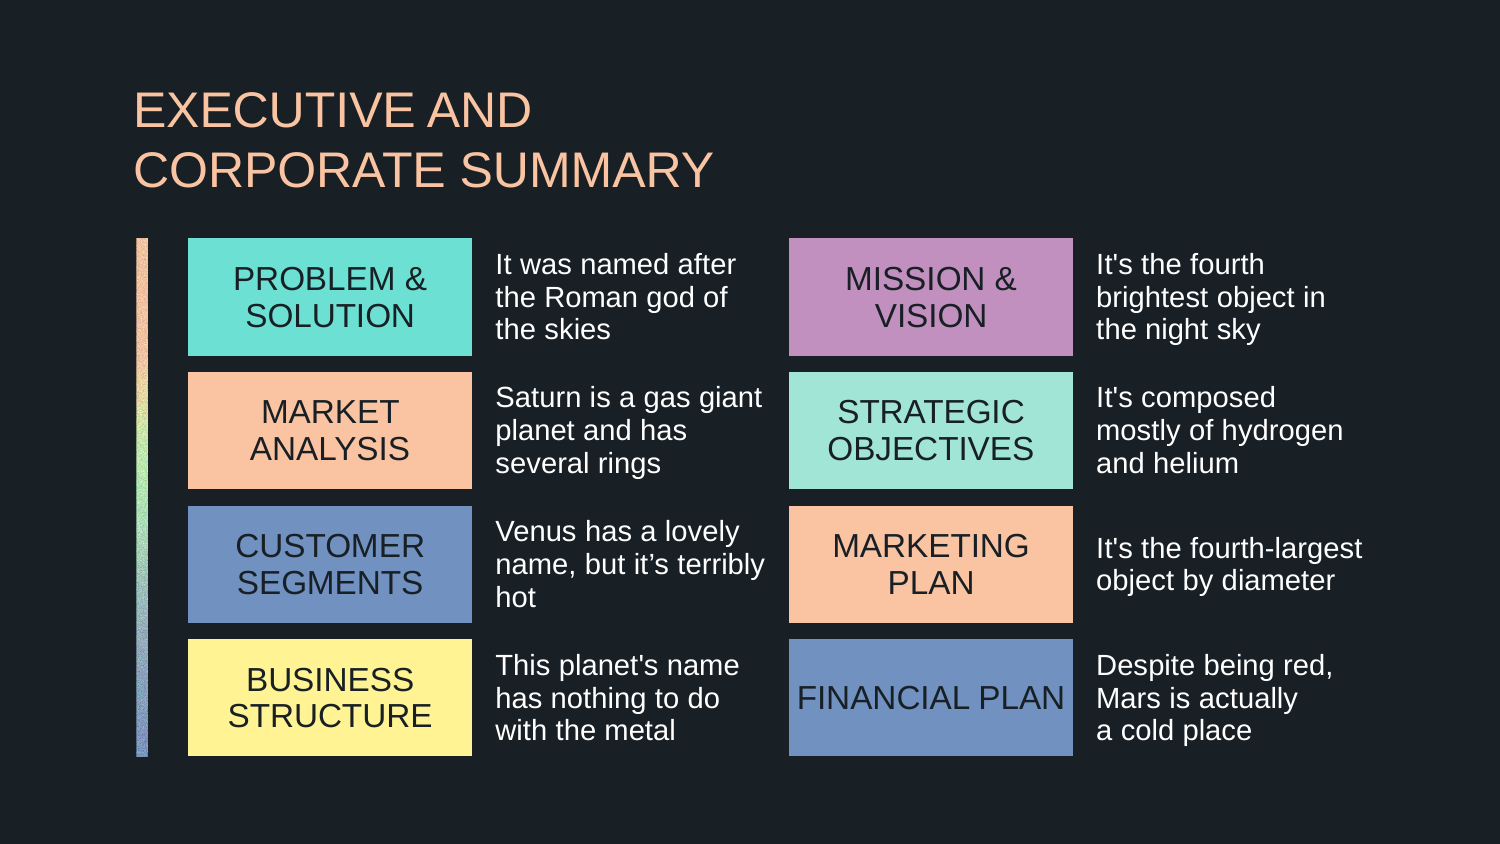

# EXECUTIVE AND CORPORATE SUMMARY
| PROBLEM & SOLUTION | It was named after the Roman god of the skies | MISSION & VISION | It's the fourth brightest object in the night sky |
| --- | --- | --- | --- |
| MARKET ANALYSIS | Saturn is a gas giant planet and has several rings | STRATEGIC OBJECTIVES | It's composed mostly of hydrogen and helium |
| CUSTOMER SEGMENTS | Venus has a lovely name, but it’s terribly hot | MARKETING PLAN | It's the fourth-largest object by diameter |
| BUSINESS STRUCTURE | This planet's name has nothing to do with the metal | FINANCIAL PLAN | Despite being red, Mars is actually a cold place |